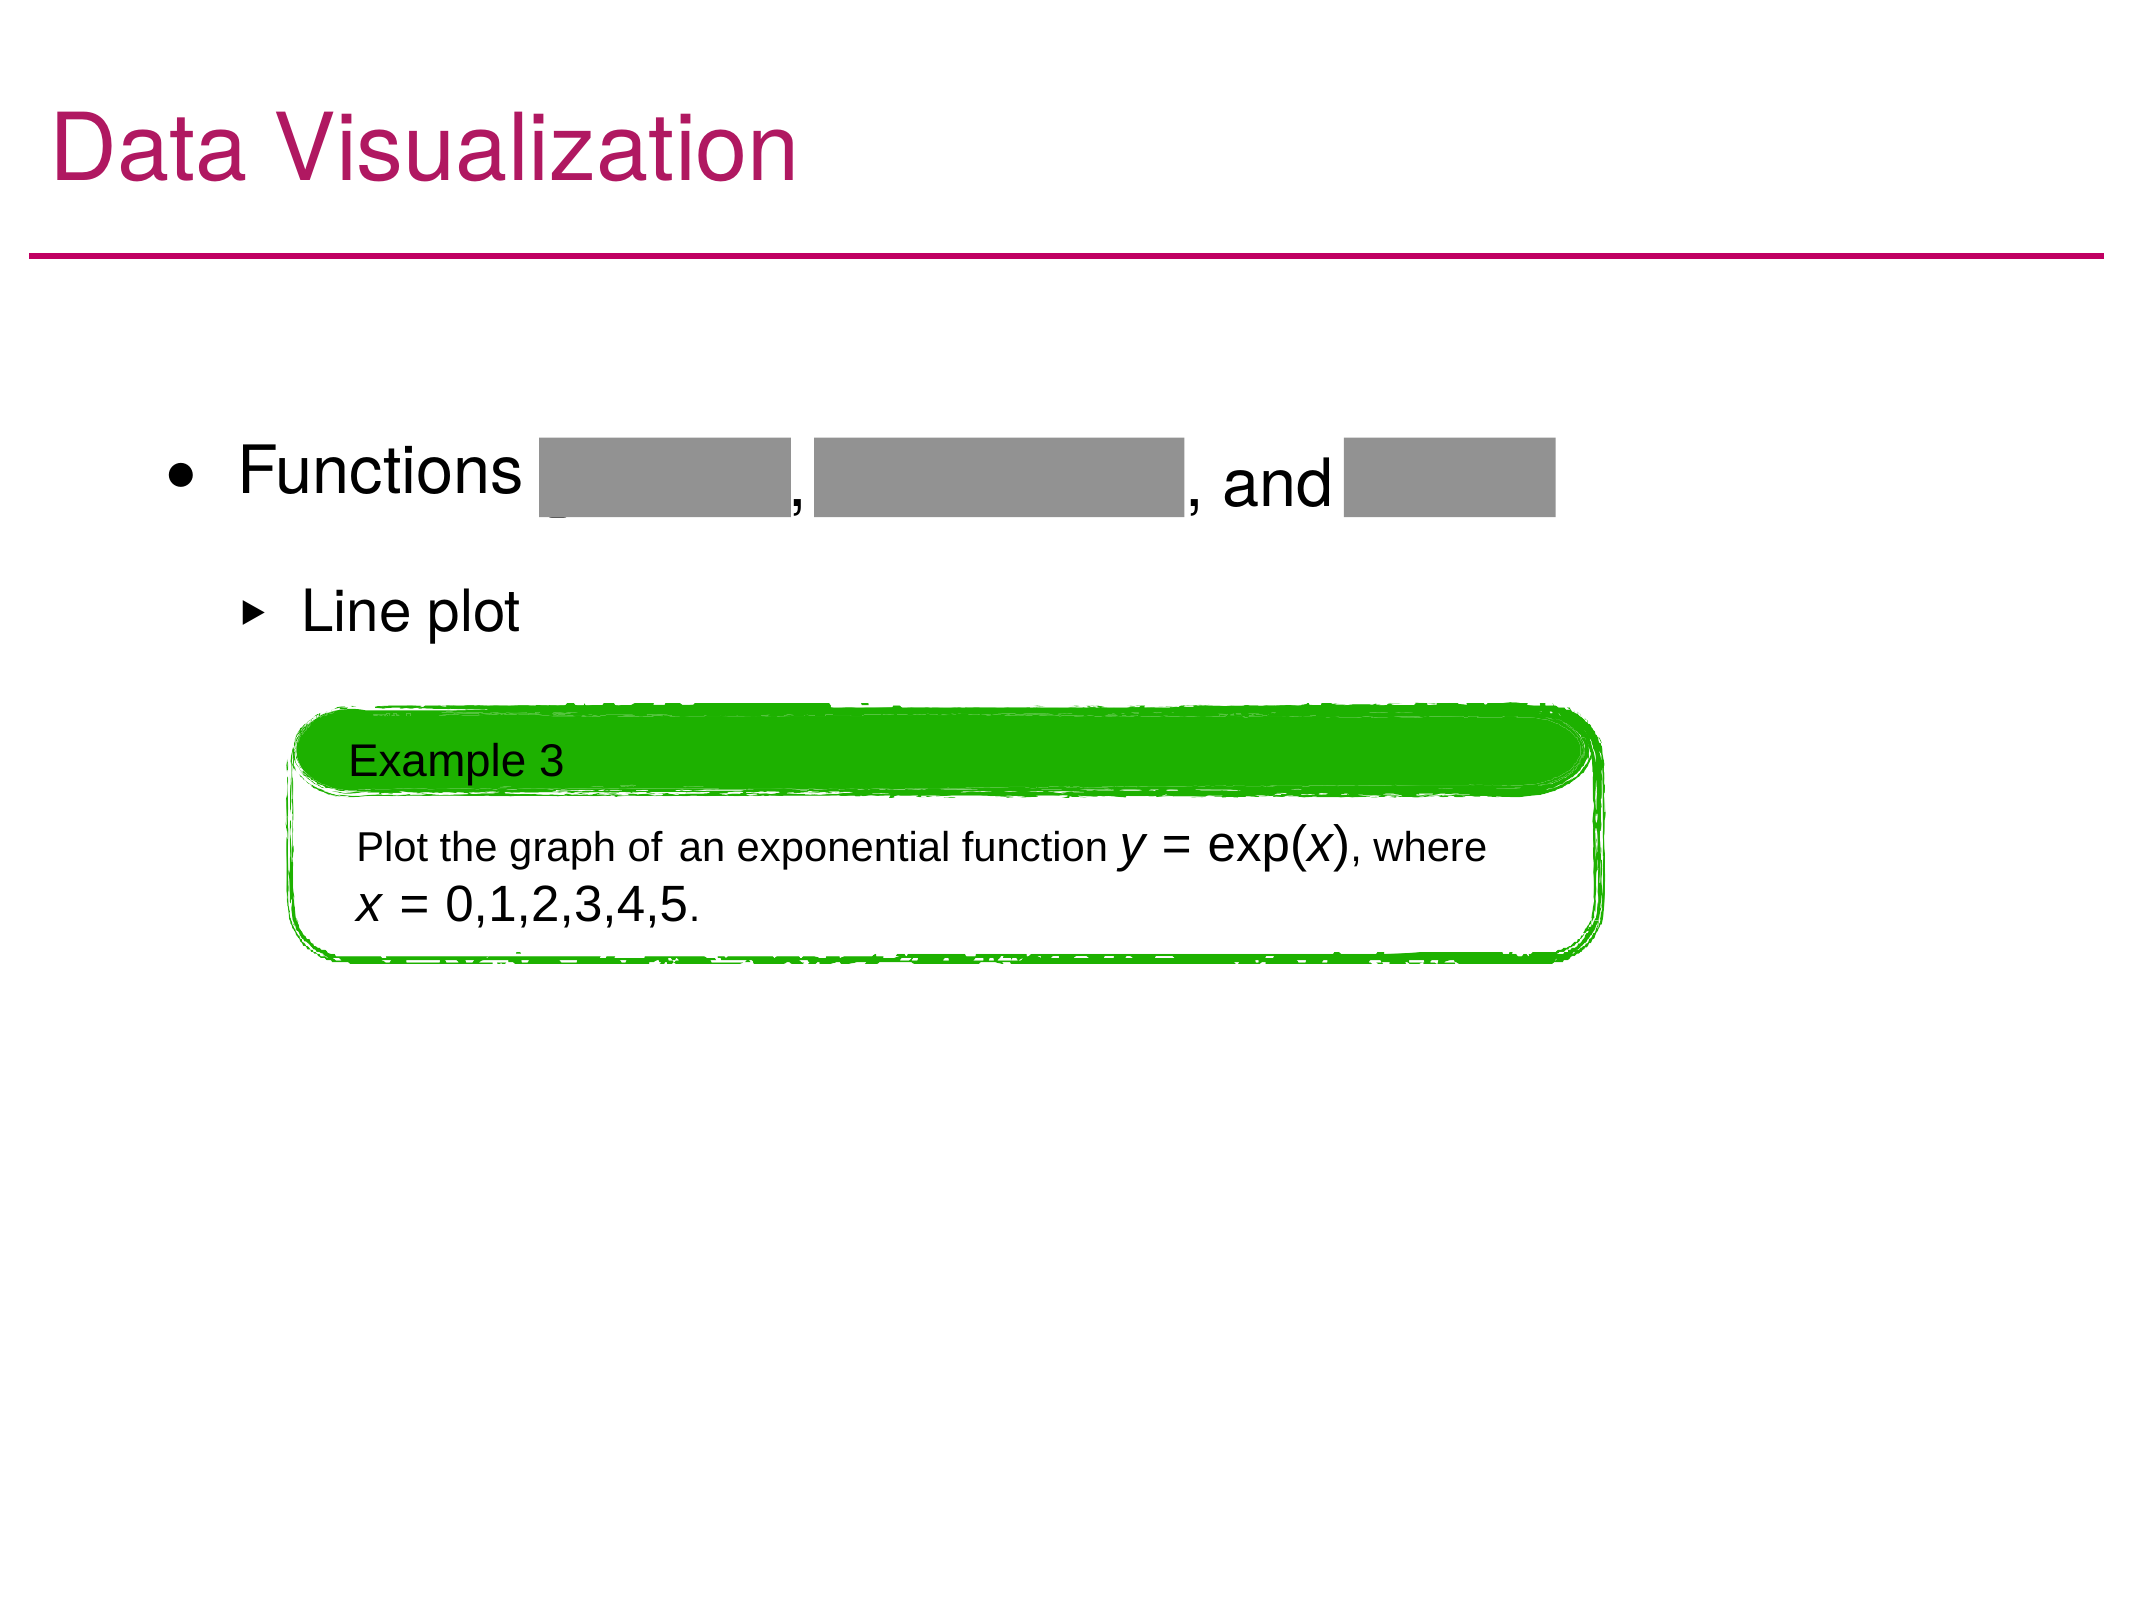

# Data Visualization

Functions
Line plot
plot()

scatter()

bar()

,
, and

Example 3
Plot the graph of an exponential function y = exp(x), where
x = 0,1,2,3,4,5.